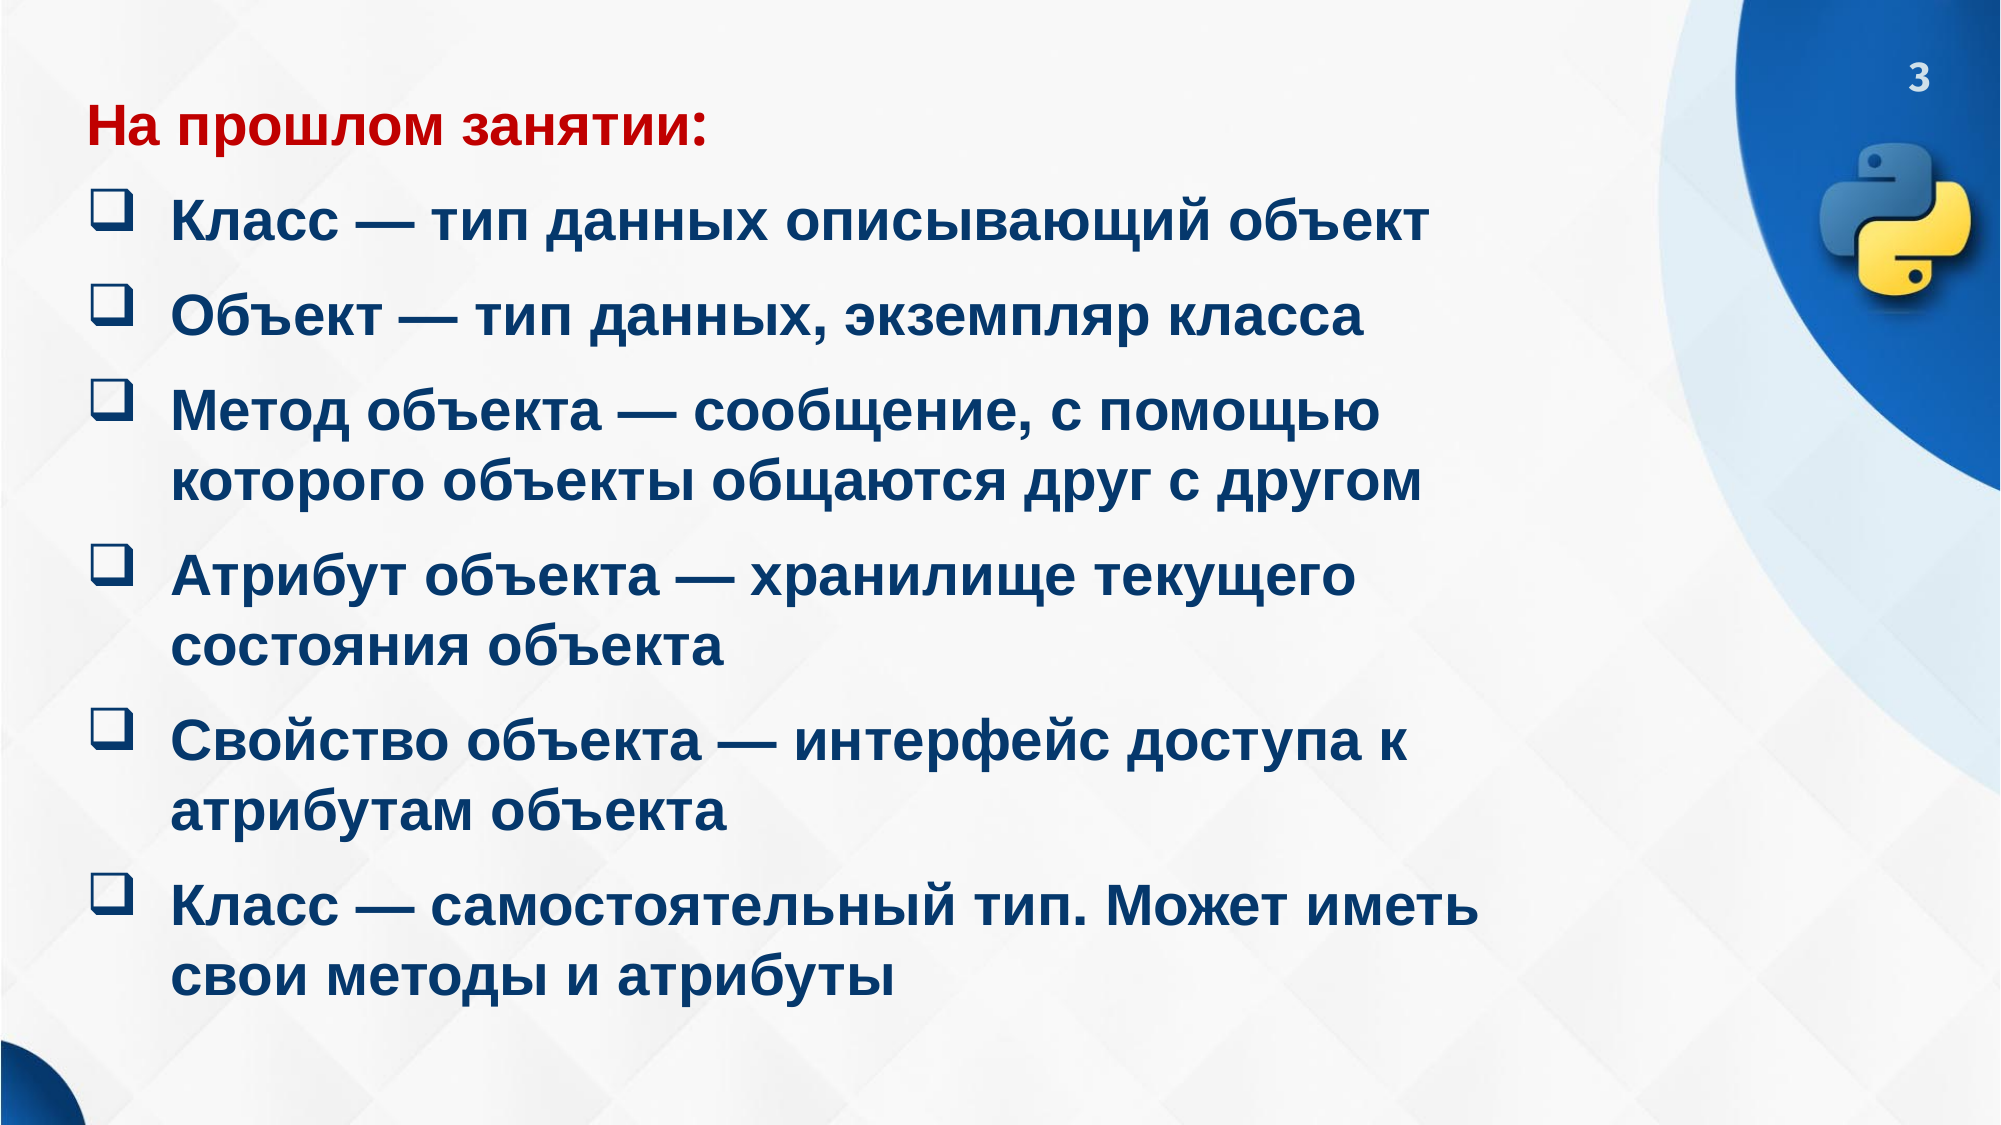

На прошлом занятии:
Класс — тип данных описывающий объект
Объект — тип данных, экземпляр класса
Метод объекта — сообщение, с помощью которого объекты общаются друг с другом
Атрибут объекта — хранилище текущего состояния объекта
Свойство объекта — интерфейс доступа к атрибутам объекта
Класс — самостоятельный тип. Может иметь свои методы и атрибуты